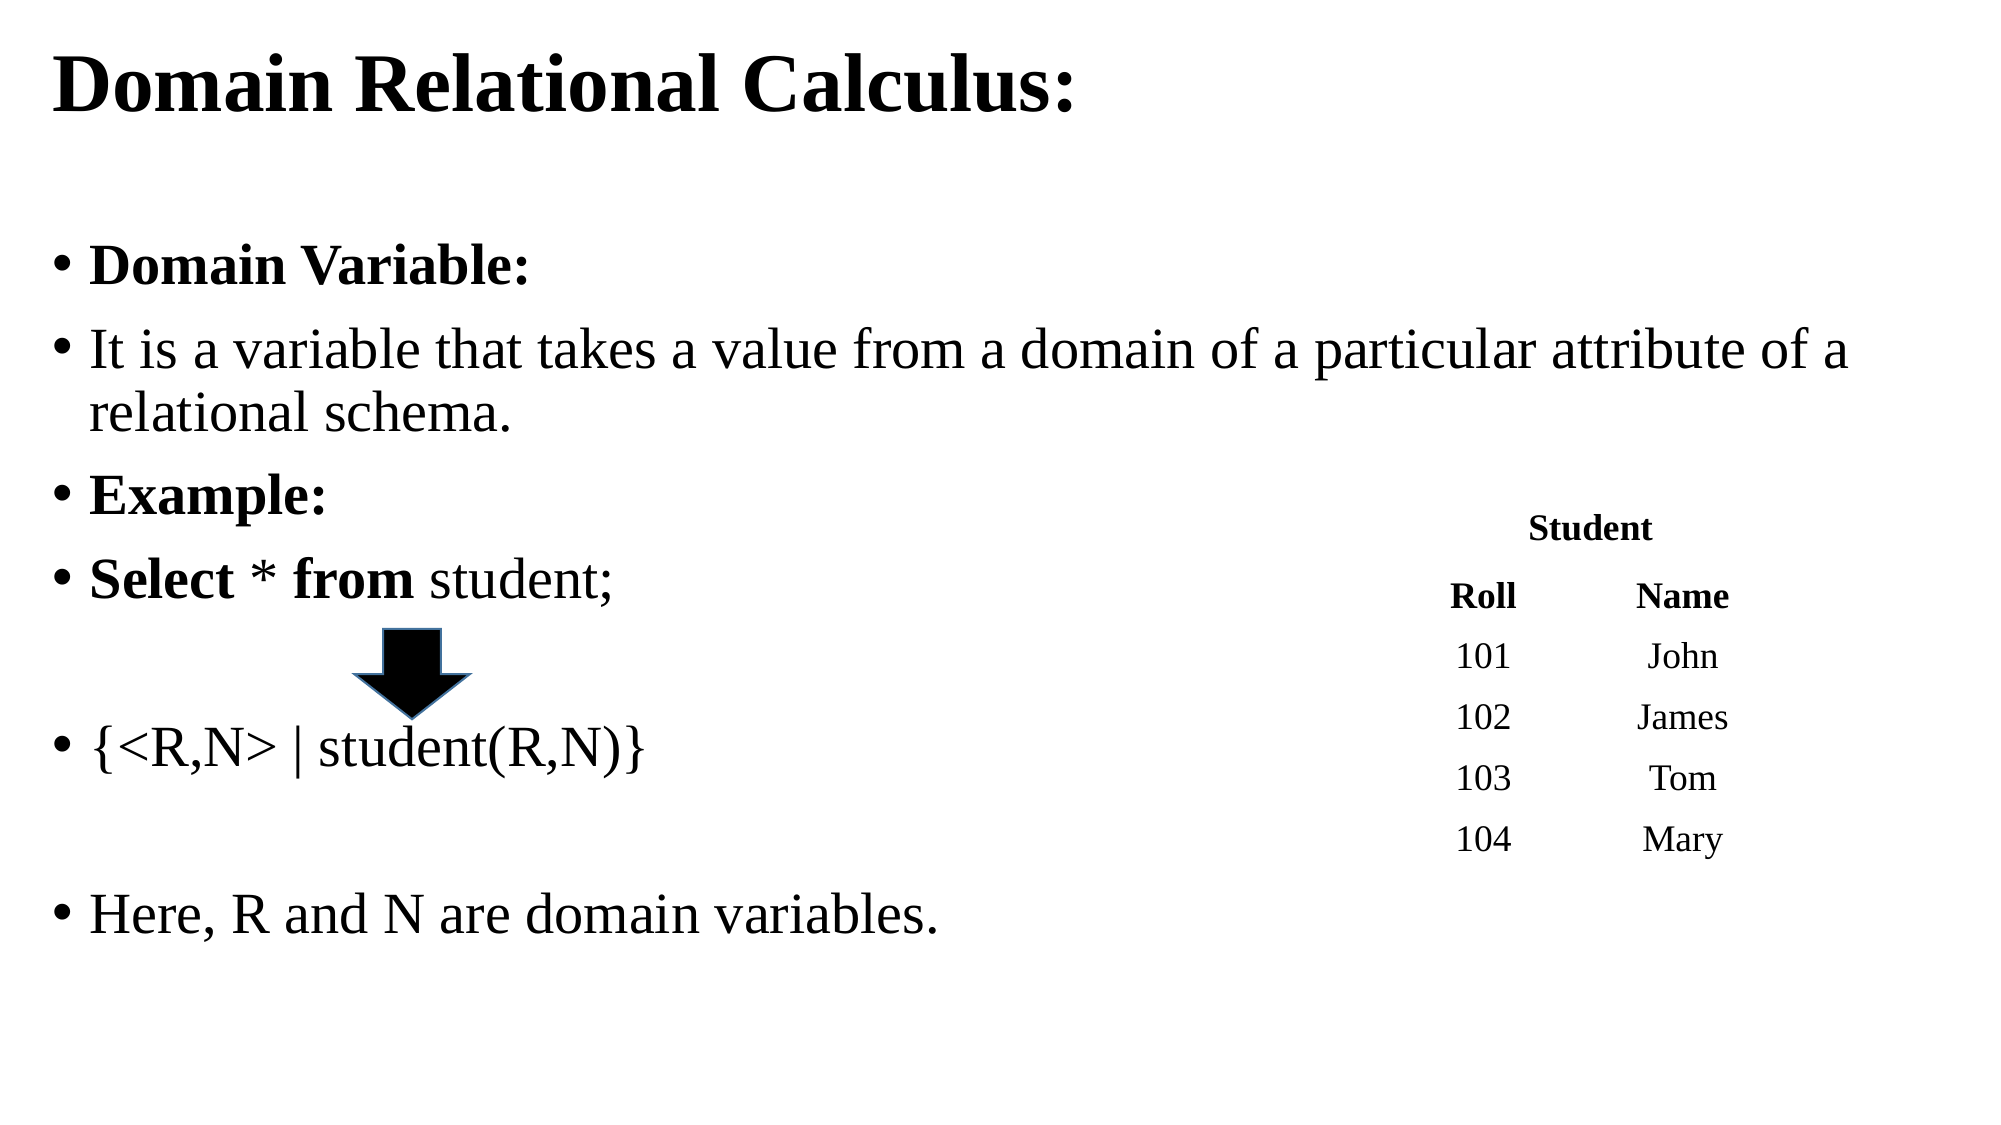

Domain Relational Calculus:

Domain Variable:
It is a variable that takes a value from a domain of a particular attribute of a relational schema.
Example:
Select * from student;

{<R,N> | student(R,N)}

Here, R and N are domain variables.
Student
| Roll | Name |
| --- | --- |
| 101 | John |
| 102 | James |
| 103 | Tom |
| 104 | Mary |